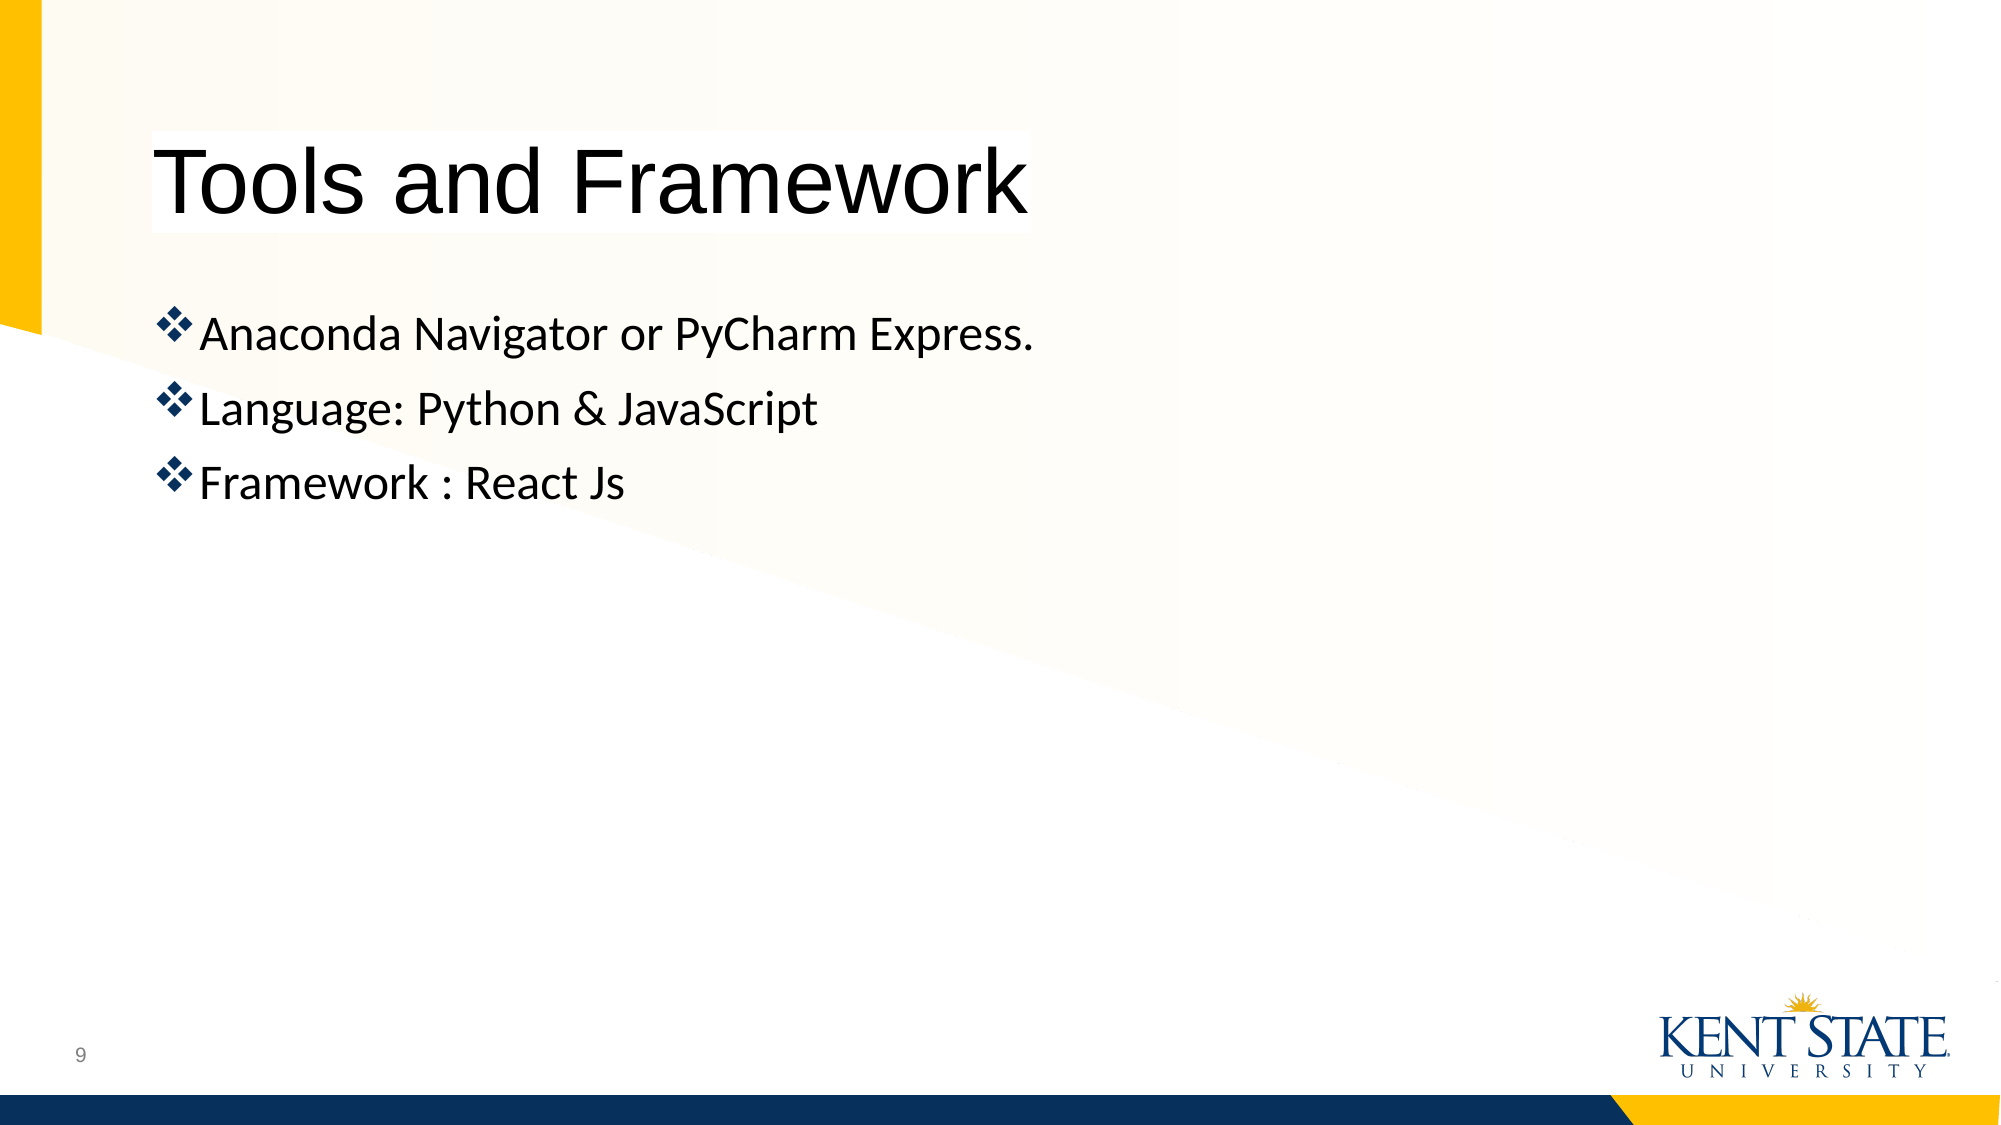

# Tools and Framework
Anaconda Navigator or PyCharm Express.
Language: Python & JavaScript
Framework : React Js